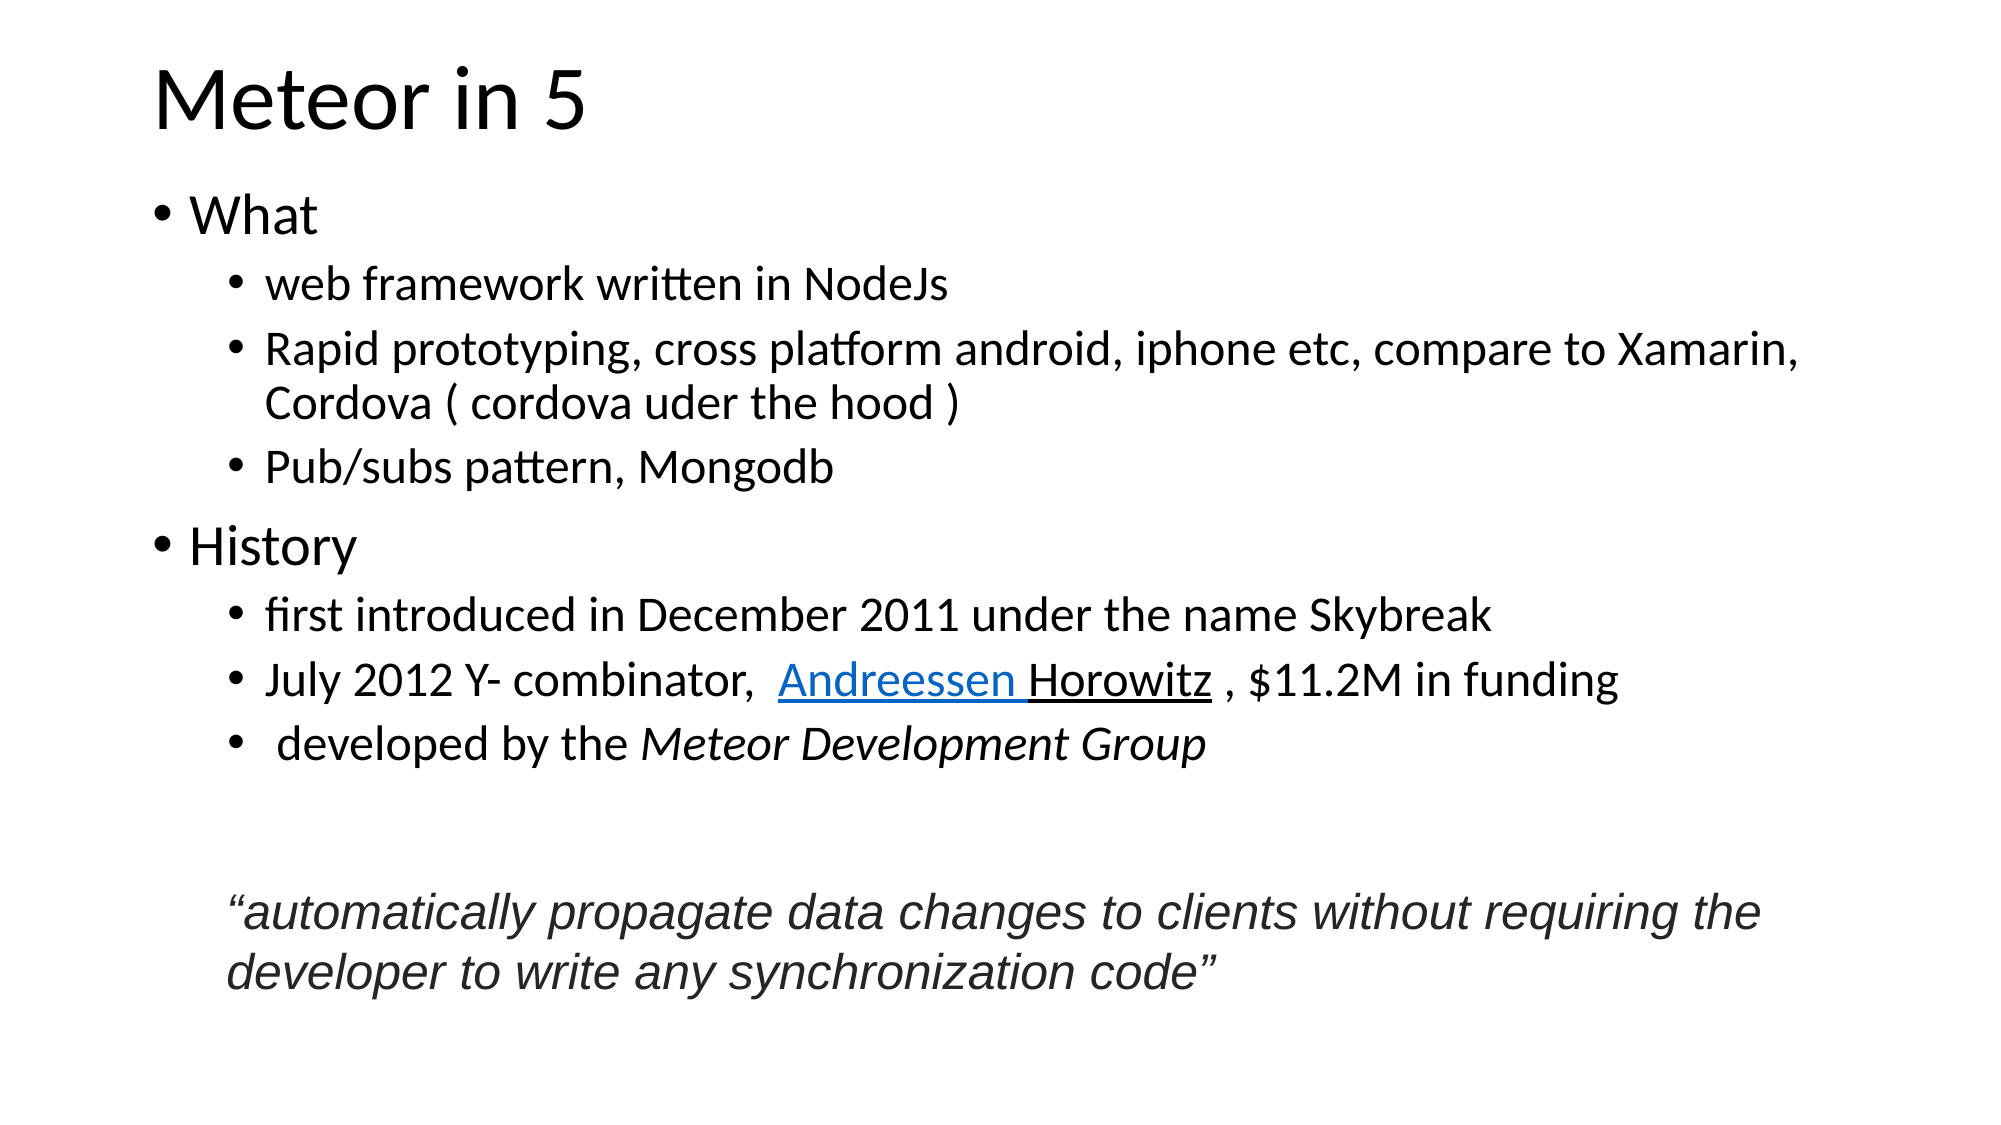

# Meteor in 5
What
web framework written in NodeJs
Rapid prototyping, cross platform android, iphone etc, compare to Xamarin, Cordova ( cordova uder the hood )
Pub/subs pattern, Mongodb
History
first introduced in December 2011 under the name Skybreak
July 2012 Y- combinator,  Andreessen Horowitz , $11.2M in funding
 developed by the Meteor Development Group
“automatically propagate data changes to clients without requiring the developer to write any synchronization code”